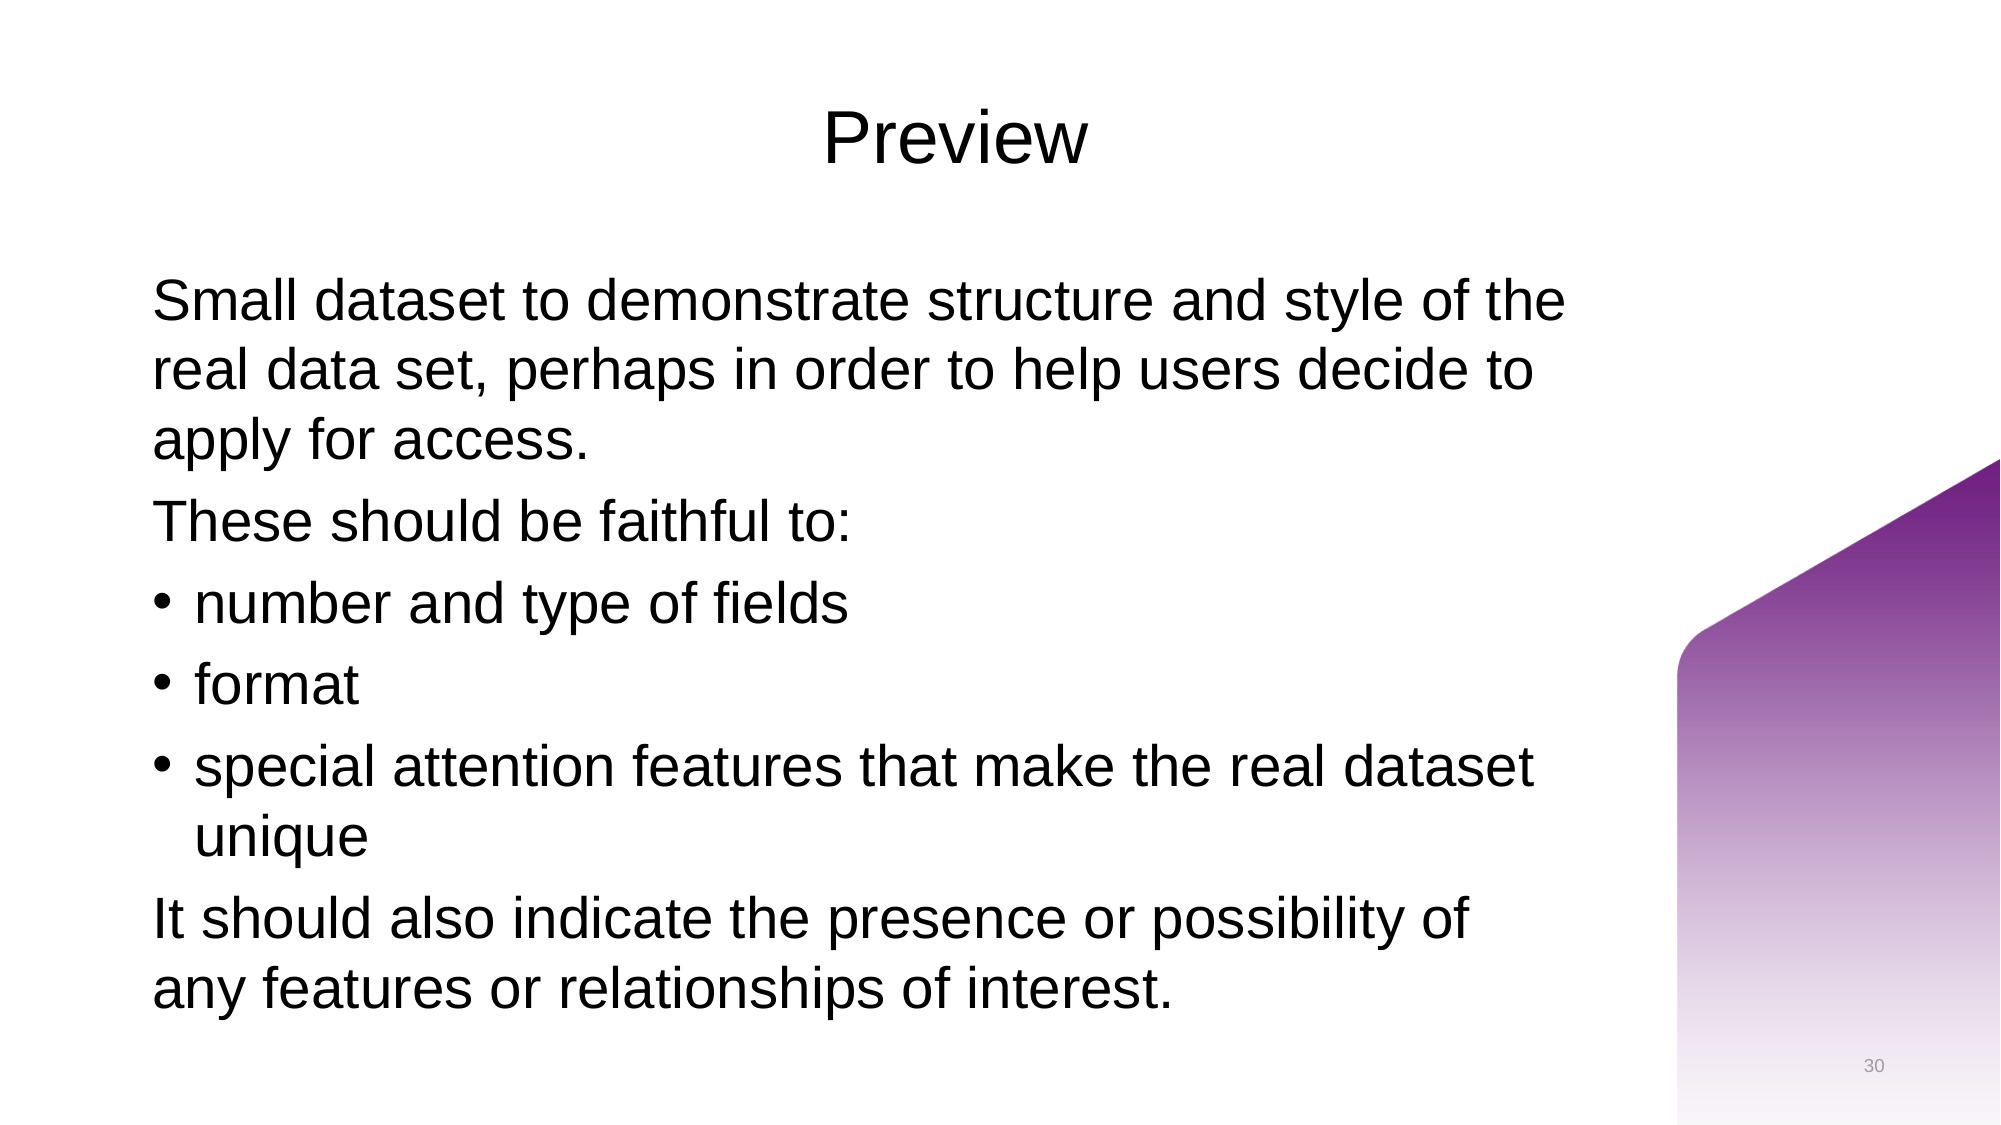

# Preview
Small dataset to demonstrate structure and style of the real data set, perhaps in order to help users decide to apply for access.
These should be faithful to:
number and type of fields
format
special attention features that make the real dataset unique
It should also indicate the presence or possibility of any features or relationships of interest.
30